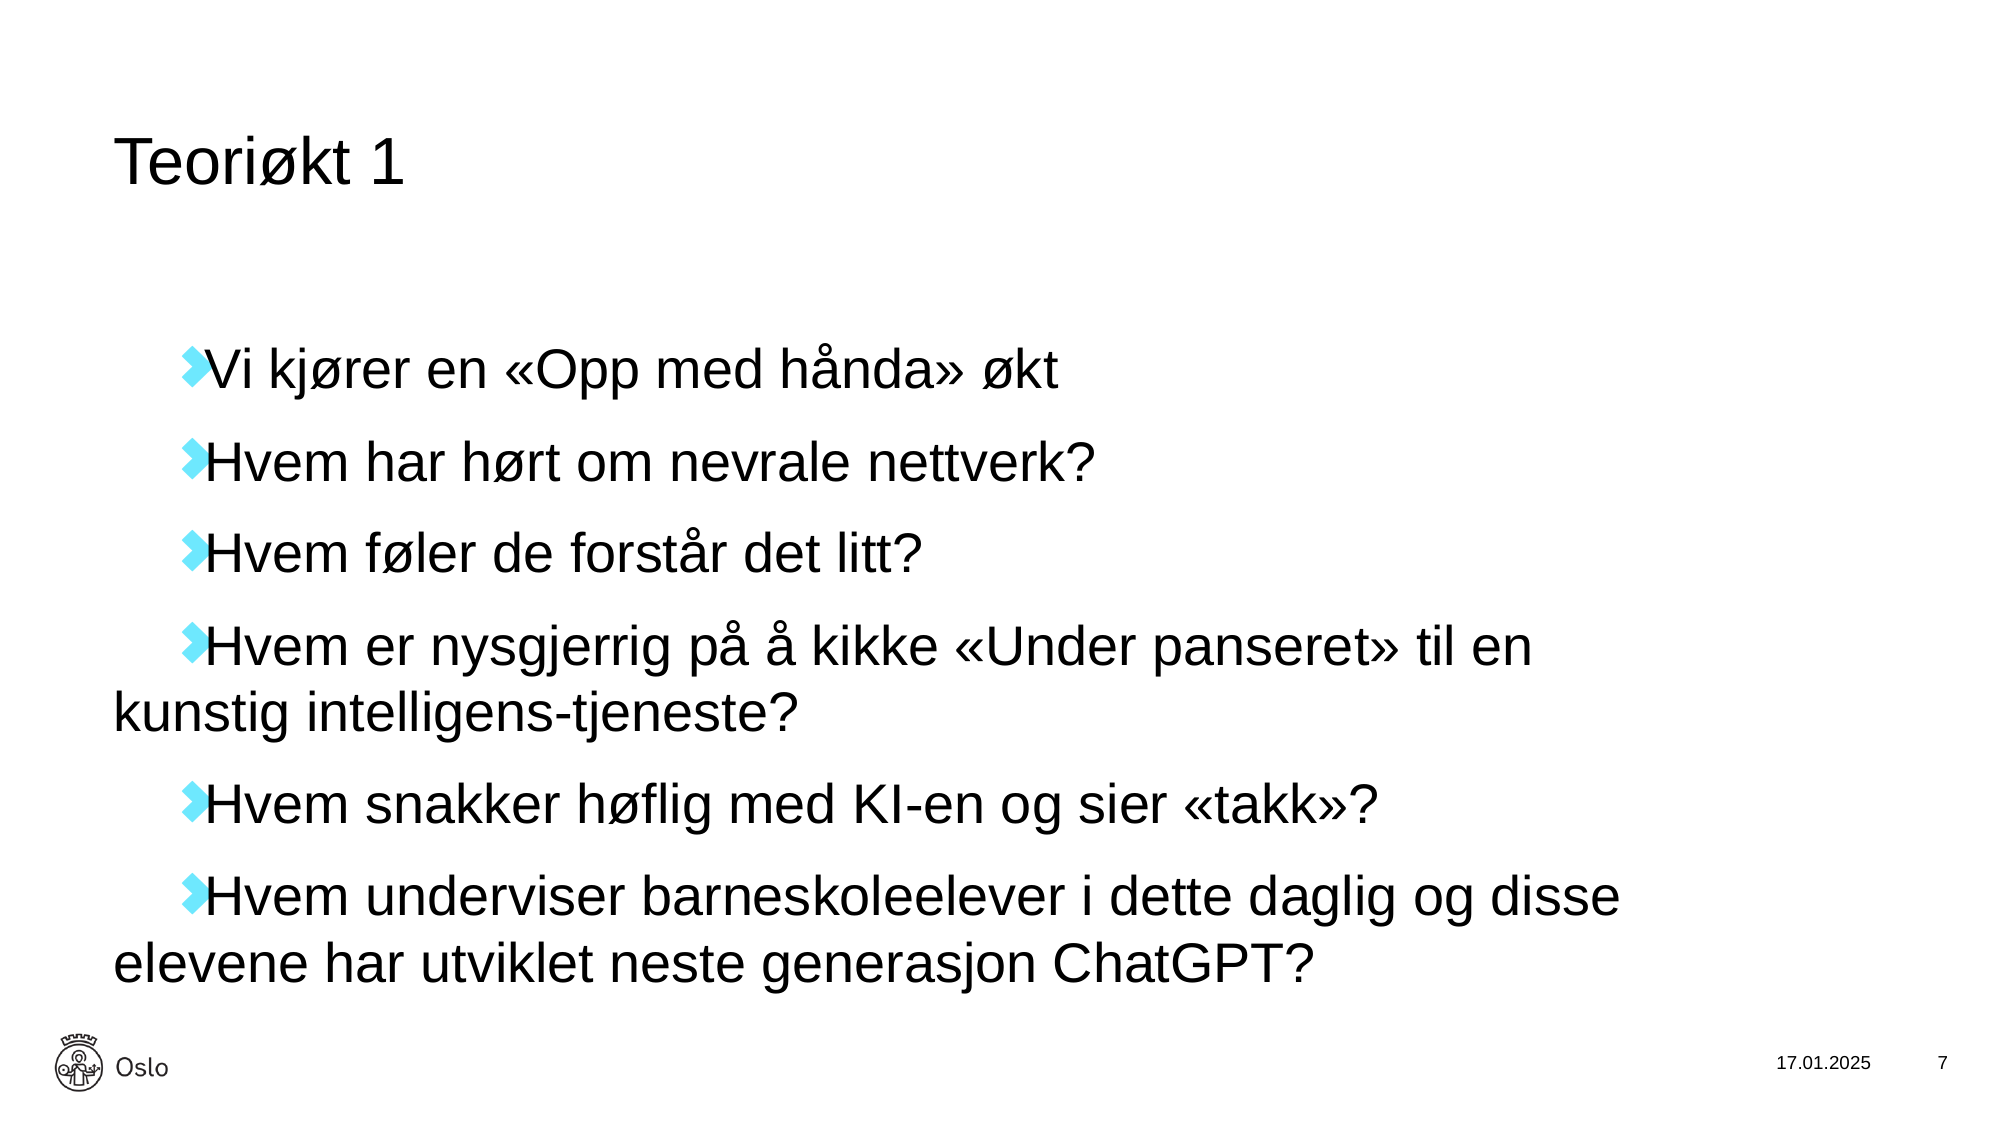

# Teoriøkt 1
Vi kjører en «Opp med hånda» økt
Hvem har hørt om nevrale nettverk?
Hvem føler de forstår det litt?
Hvem er nysgjerrig på å kikke «Under panseret» til en kunstig intelligens-tjeneste?
Hvem snakker høflig med KI-en og sier «takk»?
Hvem underviser barneskoleelever i dette daglig og disse elevene har utviklet neste generasjon ChatGPT?
17.01.2025
7